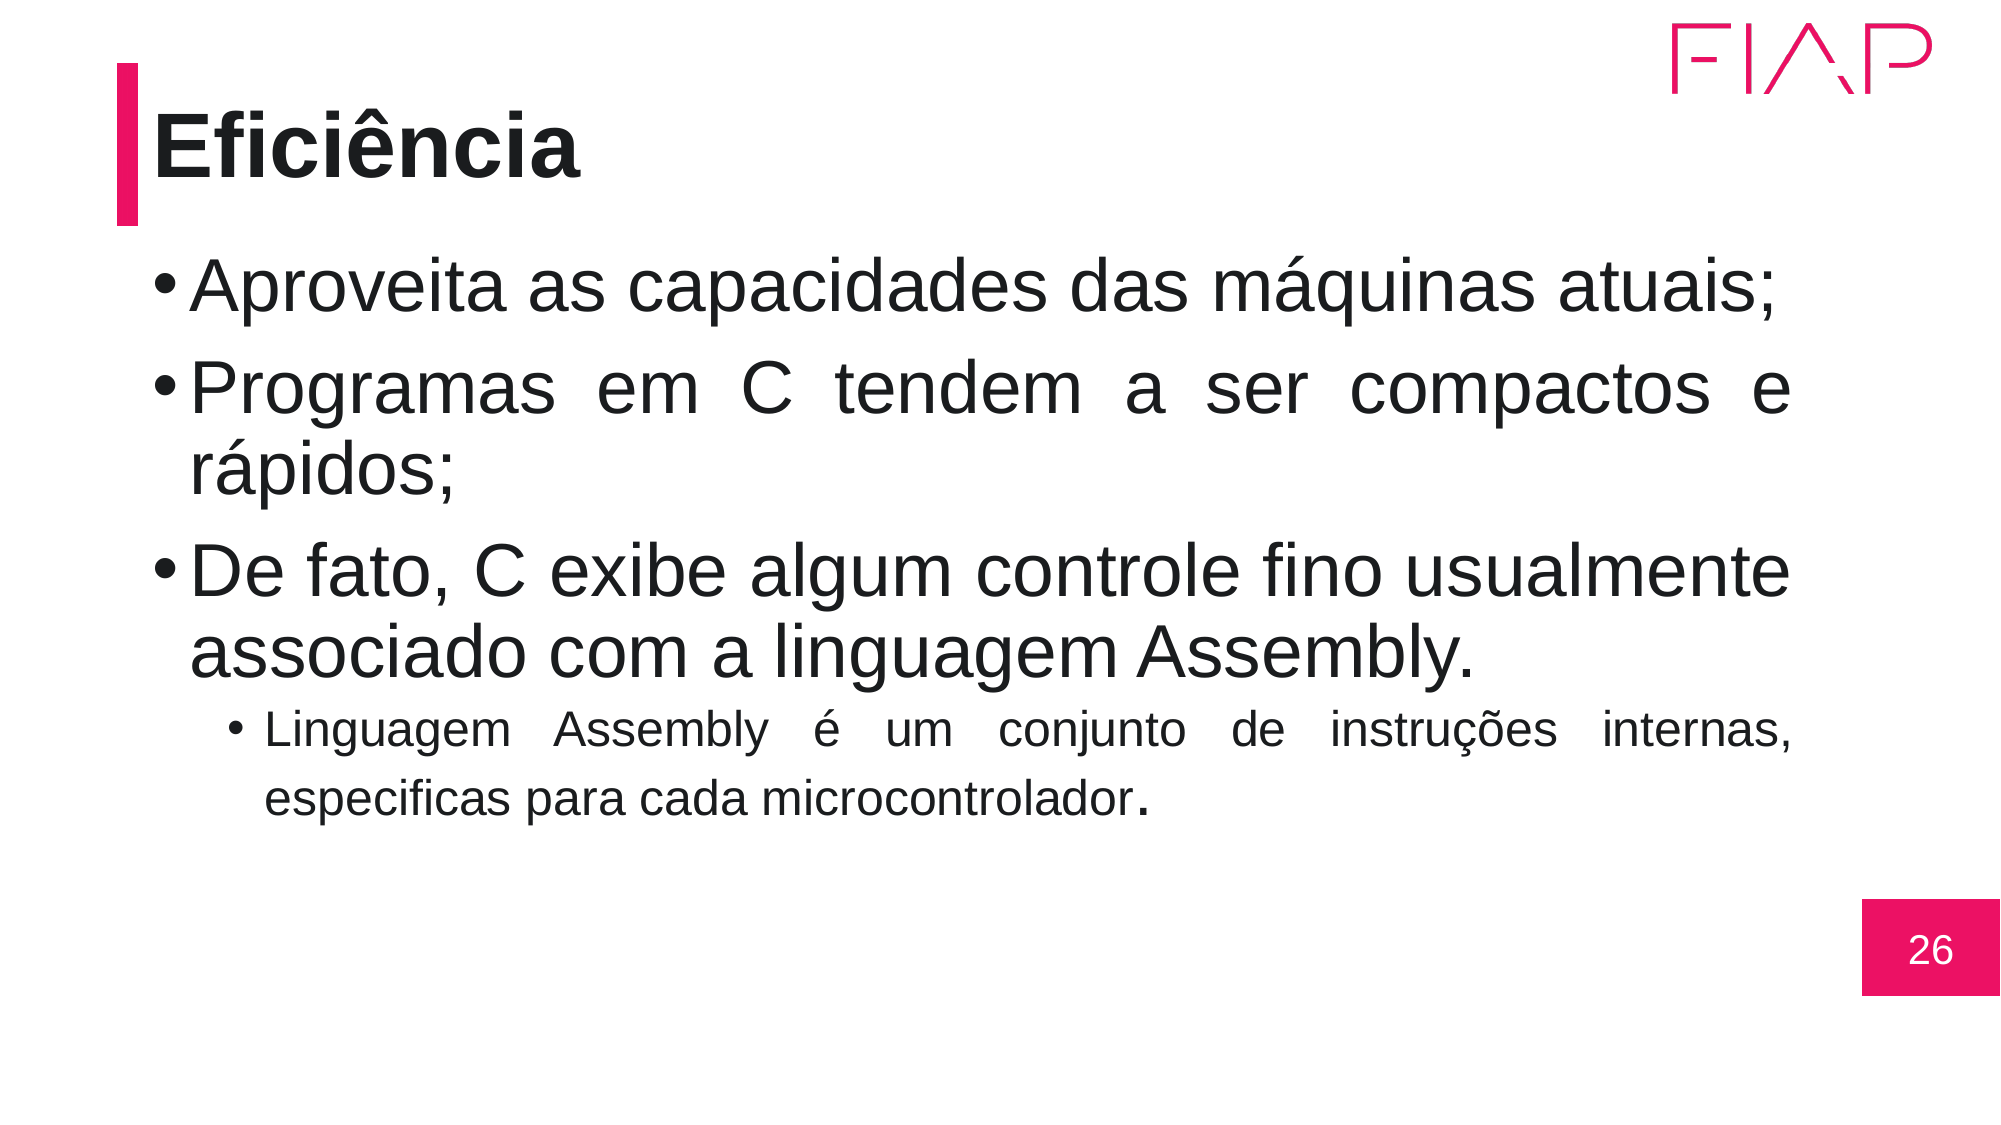

# Eficiência
Aproveita as capacidades das máquinas atuais;
Programas em C tendem a ser compactos e rápidos;
De fato, C exibe algum controle fino usualmente associado com a linguagem Assembly.
Linguagem Assembly é um conjunto de instruções internas, especificas para cada microcontrolador.

26